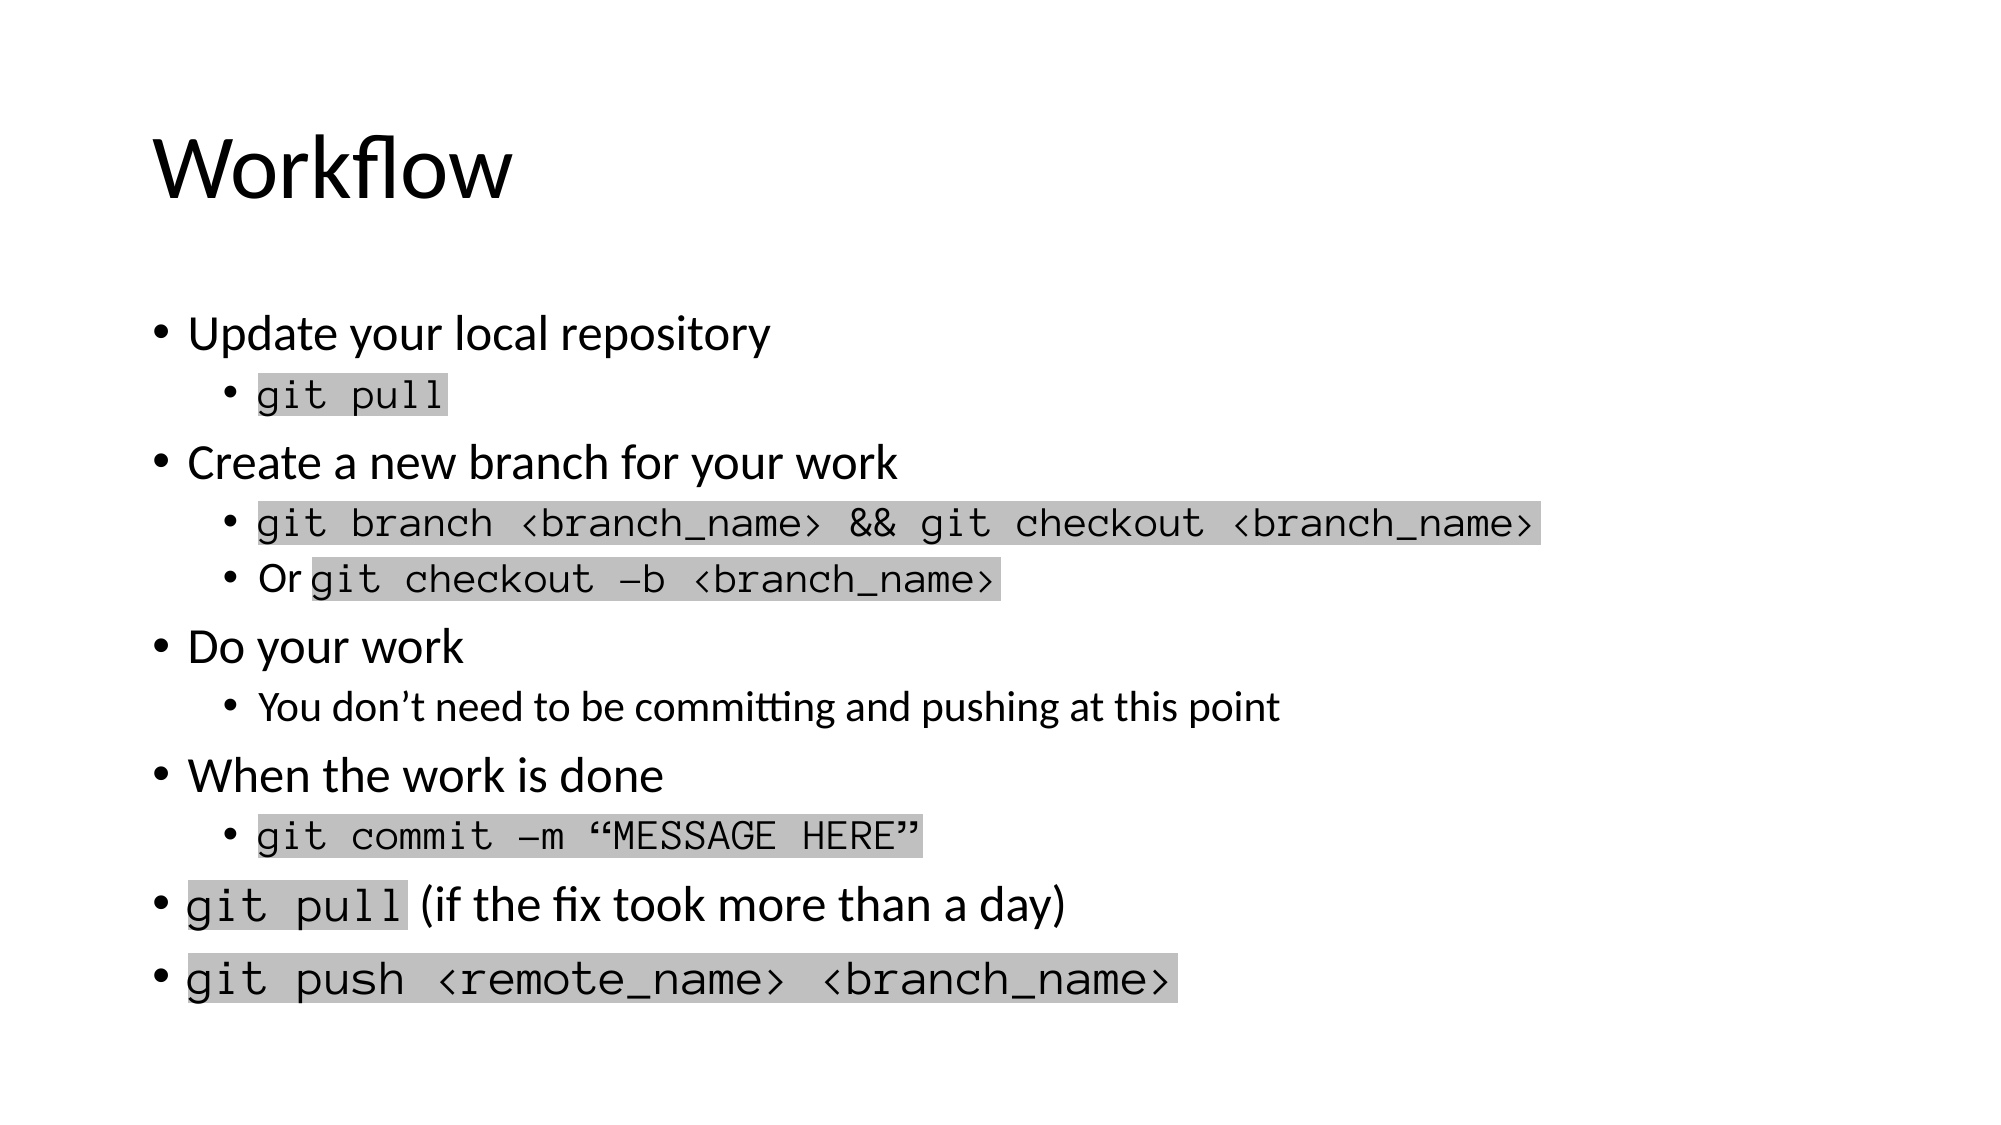

# Workflow
Update your local repository
git pull
Create a new branch for your work
git branch <branch_name> && git checkout <branch_name>
Or git checkout –b <branch_name>
Do your work
You don’t need to be committing and pushing at this point
When the work is done
git commit -m “MESSAGE HERE”
git pull (if the fix took more than a day)
git push <remote_name> <branch_name>